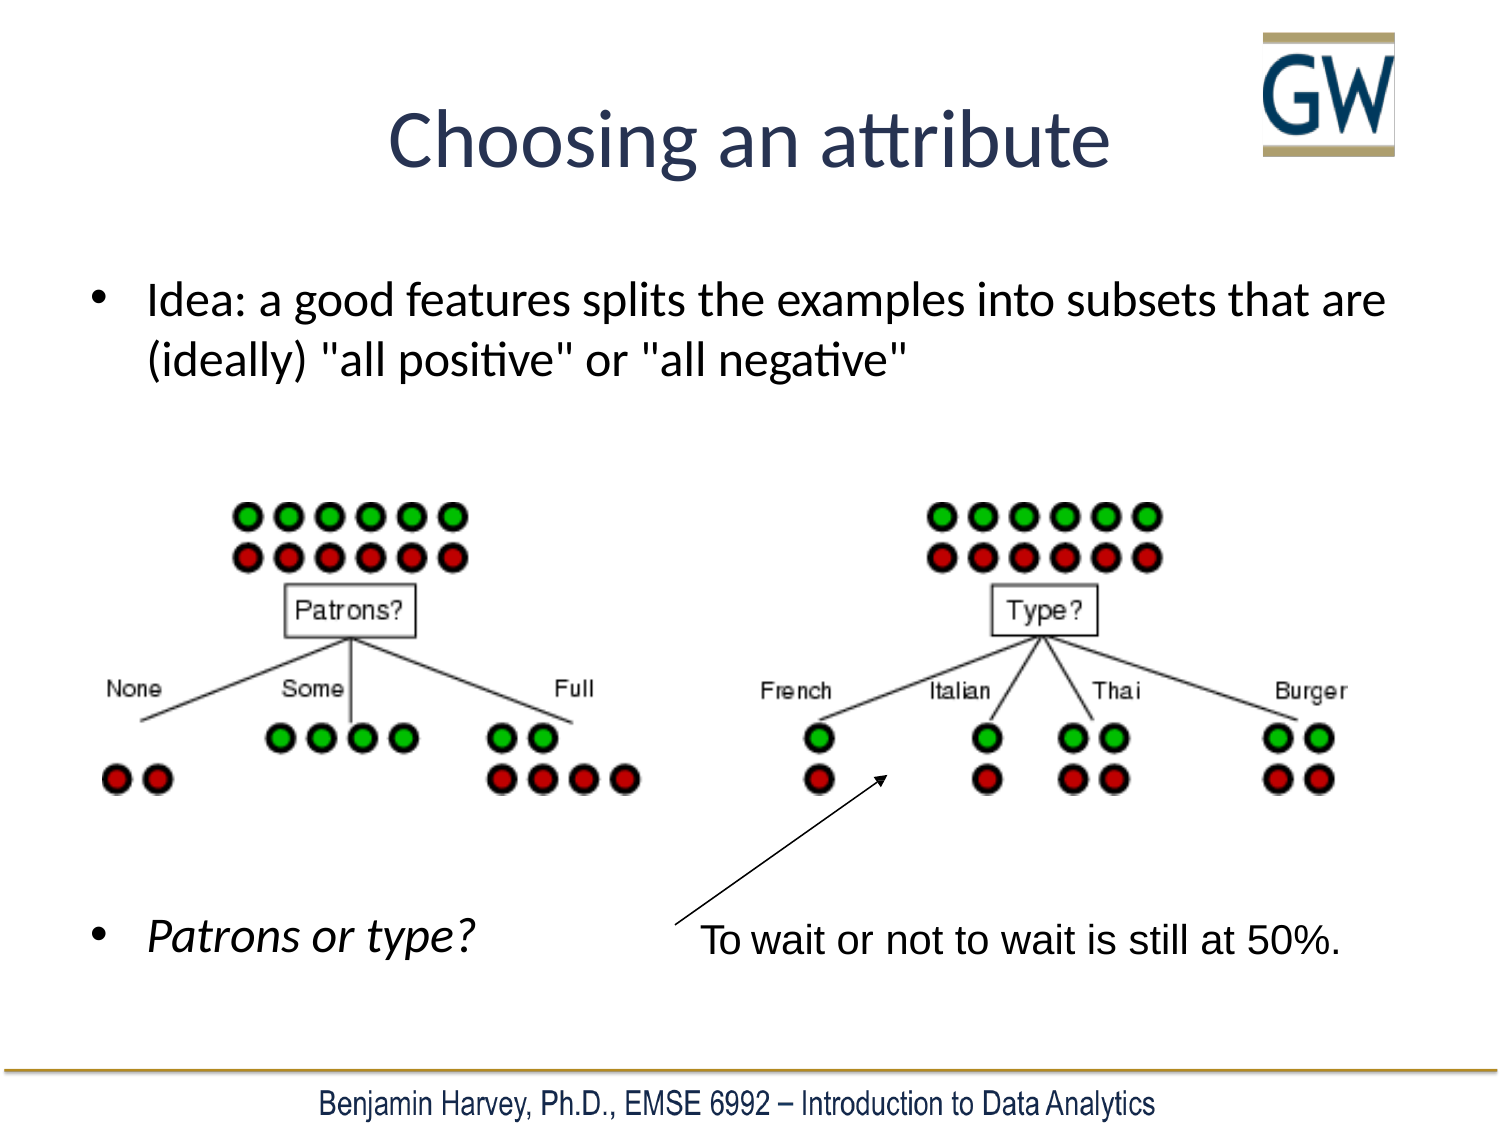

# Choosing an attribute
Idea: a good features splits the examples into subsets that are
(ideally) "all positive" or "all negative"

Patrons or type?
To wait or not to wait is still at 50%.